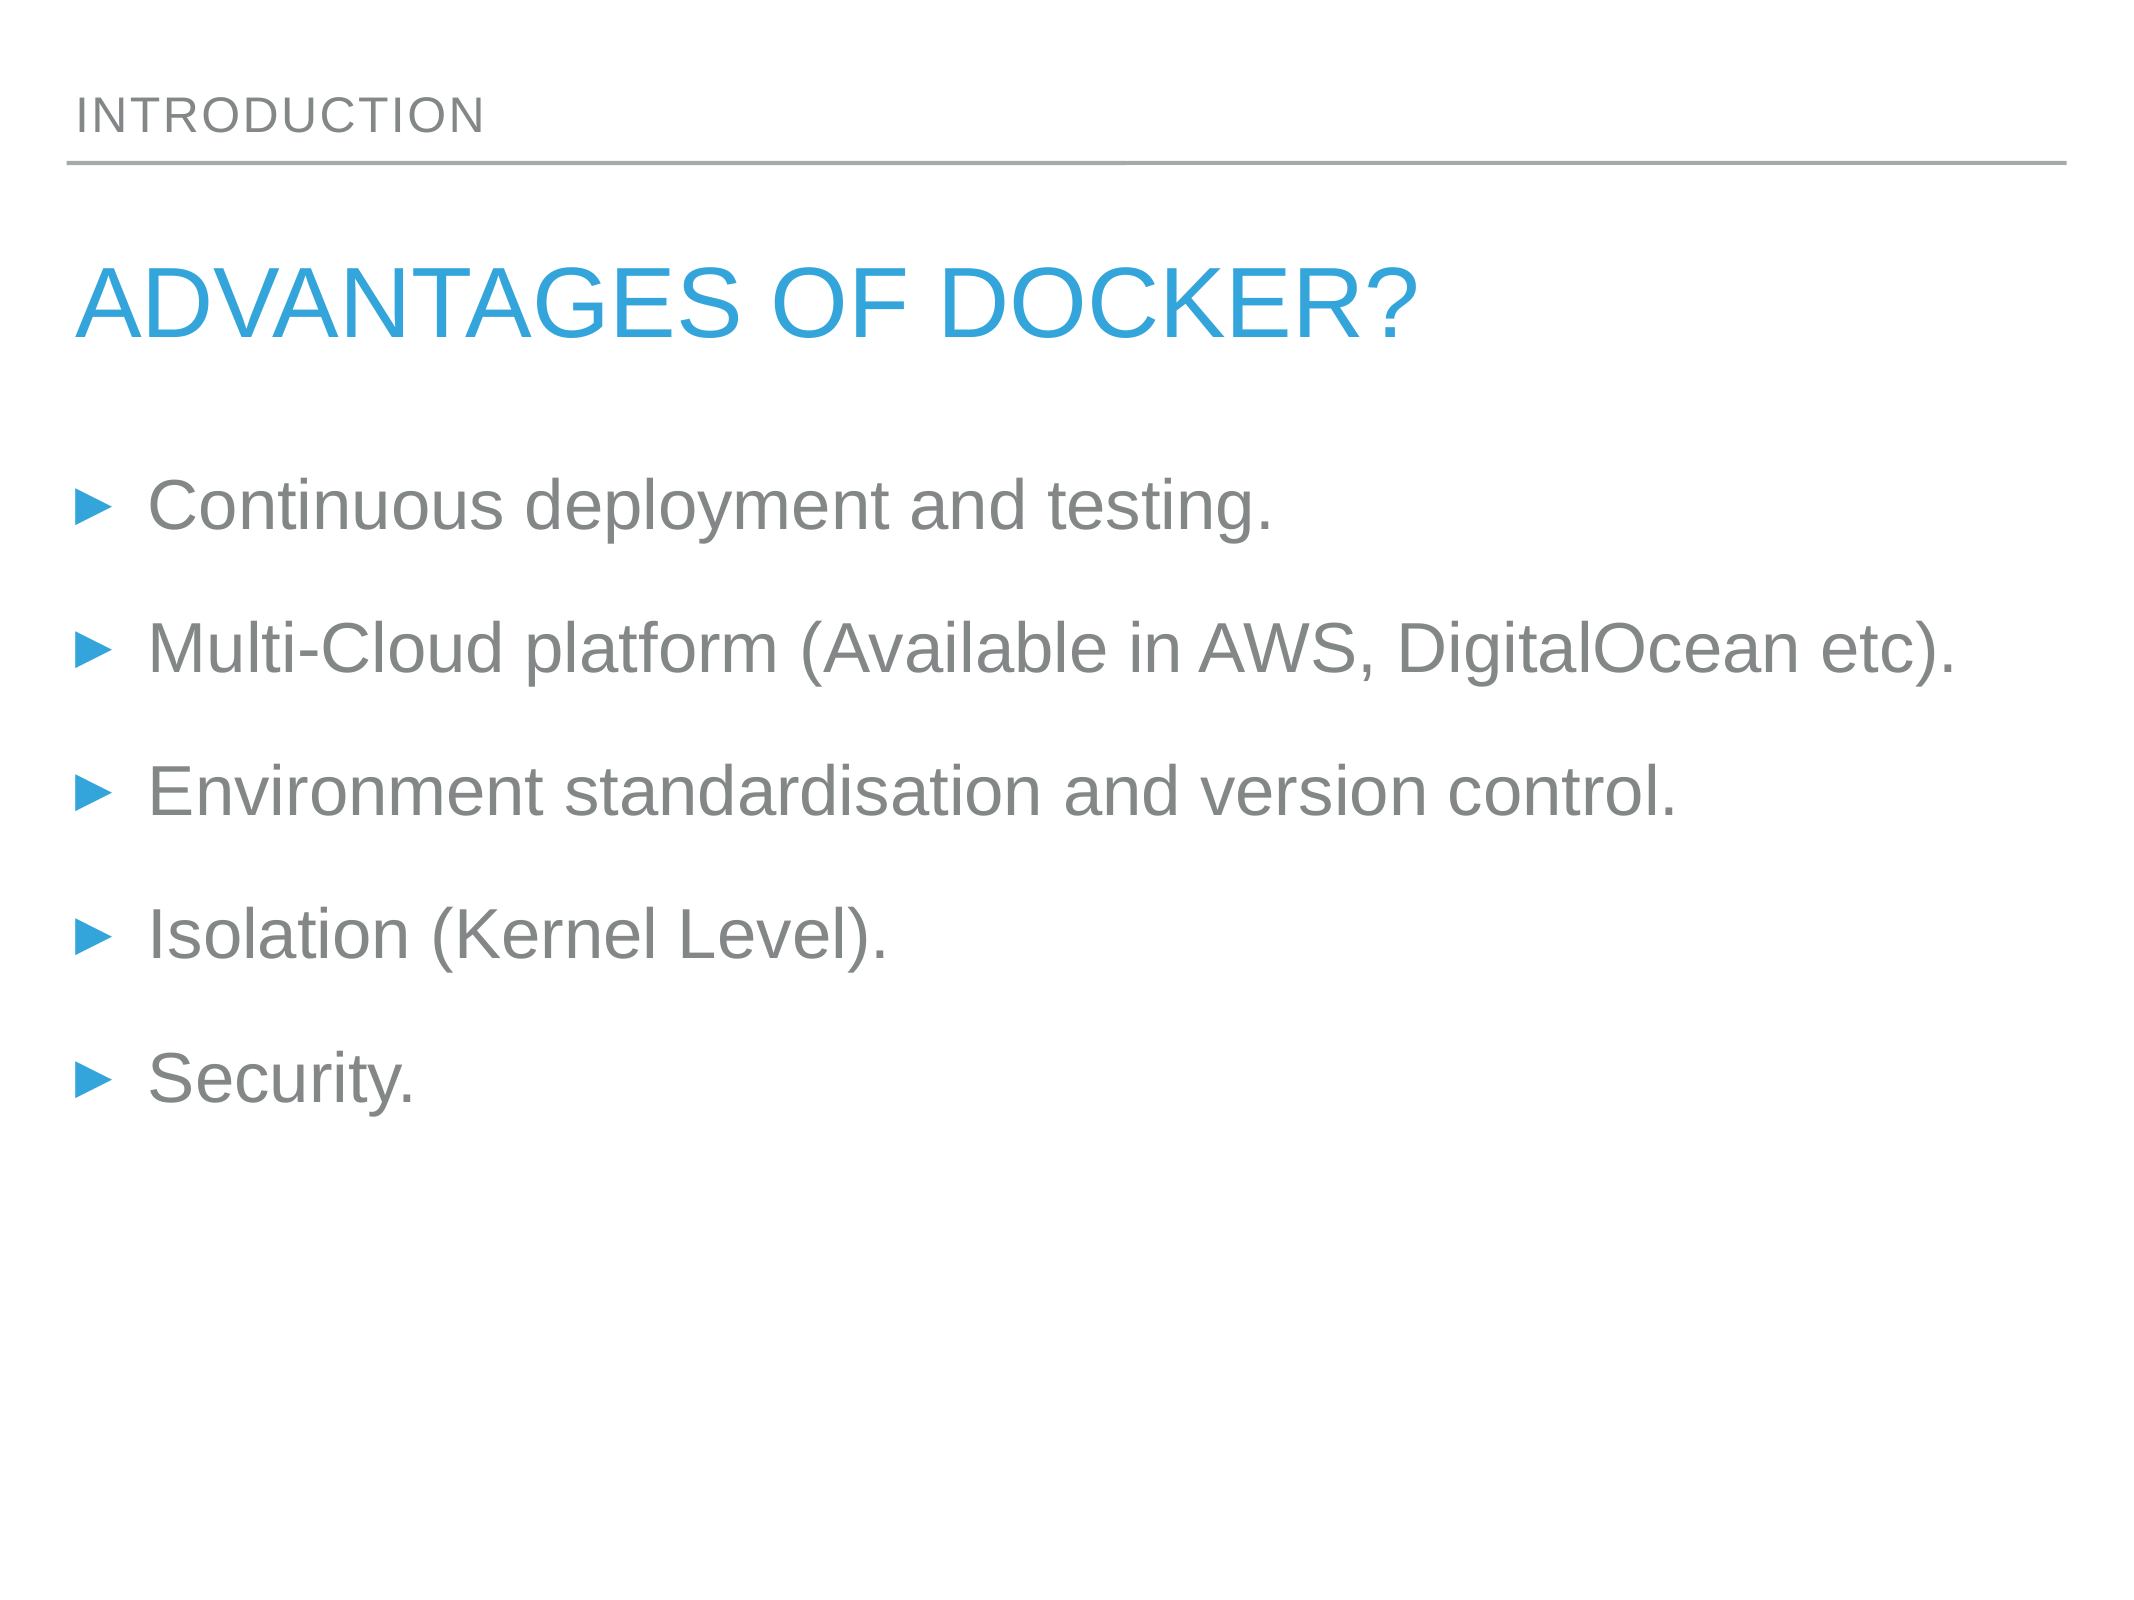

Introduction
# Advantages of Docker?
Continuous deployment and testing.
Multi-Cloud platform (Available in AWS, DigitalOcean etc).
Environment standardisation and version control.
Isolation (Kernel Level).
Security.